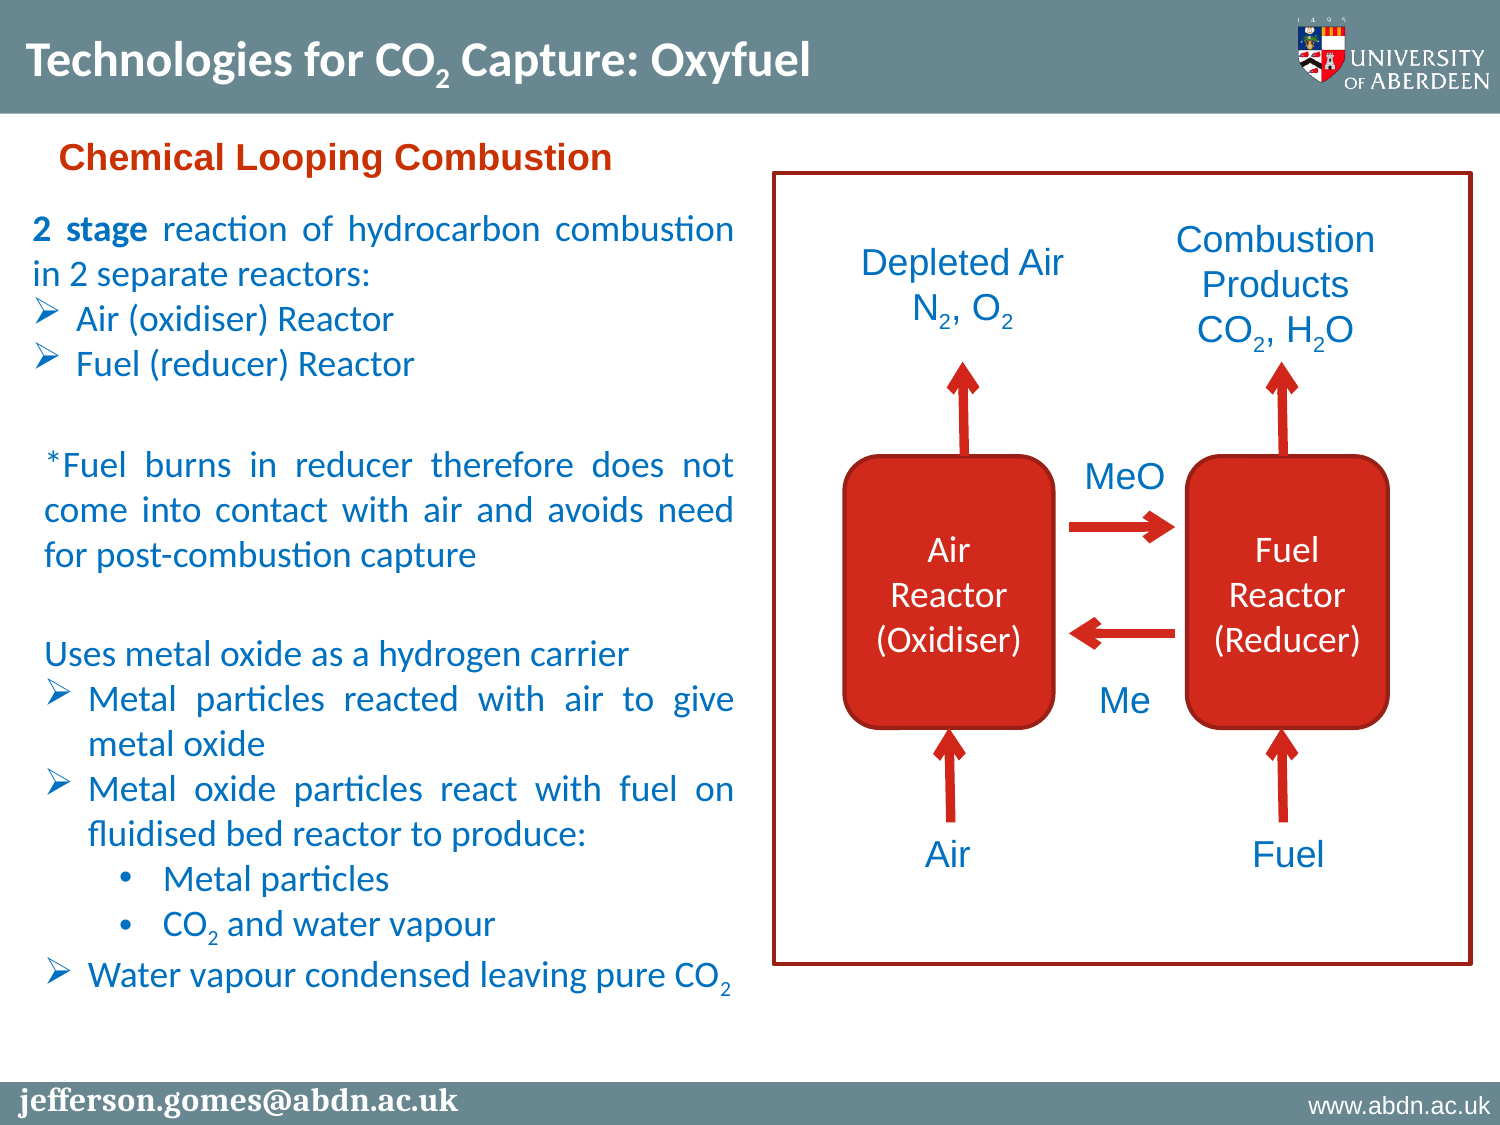

Technologies for CO2 Capture: Oxyfuel
Chemical Looping Combustion

Combustion Products
CO2, H2O
Depleted Air
N2, O2
MeO
Air Reactor
(Oxidiser)
Fuel Reactor
(Reducer)
Me
Air
Fuel
2 stage reaction of hydrocarbon combustion in 2 separate reactors:
Air (oxidiser) Reactor
Fuel (reducer) Reactor
*Fuel burns in reducer therefore does not come into contact with air and avoids need for post-combustion capture
Uses metal oxide as a hydrogen carrier
Metal particles reacted with air to give metal oxide
Metal oxide particles react with fuel on fluidised bed reactor to produce:
Metal particles
CO2 and water vapour
Water vapour condensed leaving pure CO2
jefferson.gomes@abdn.ac.uk